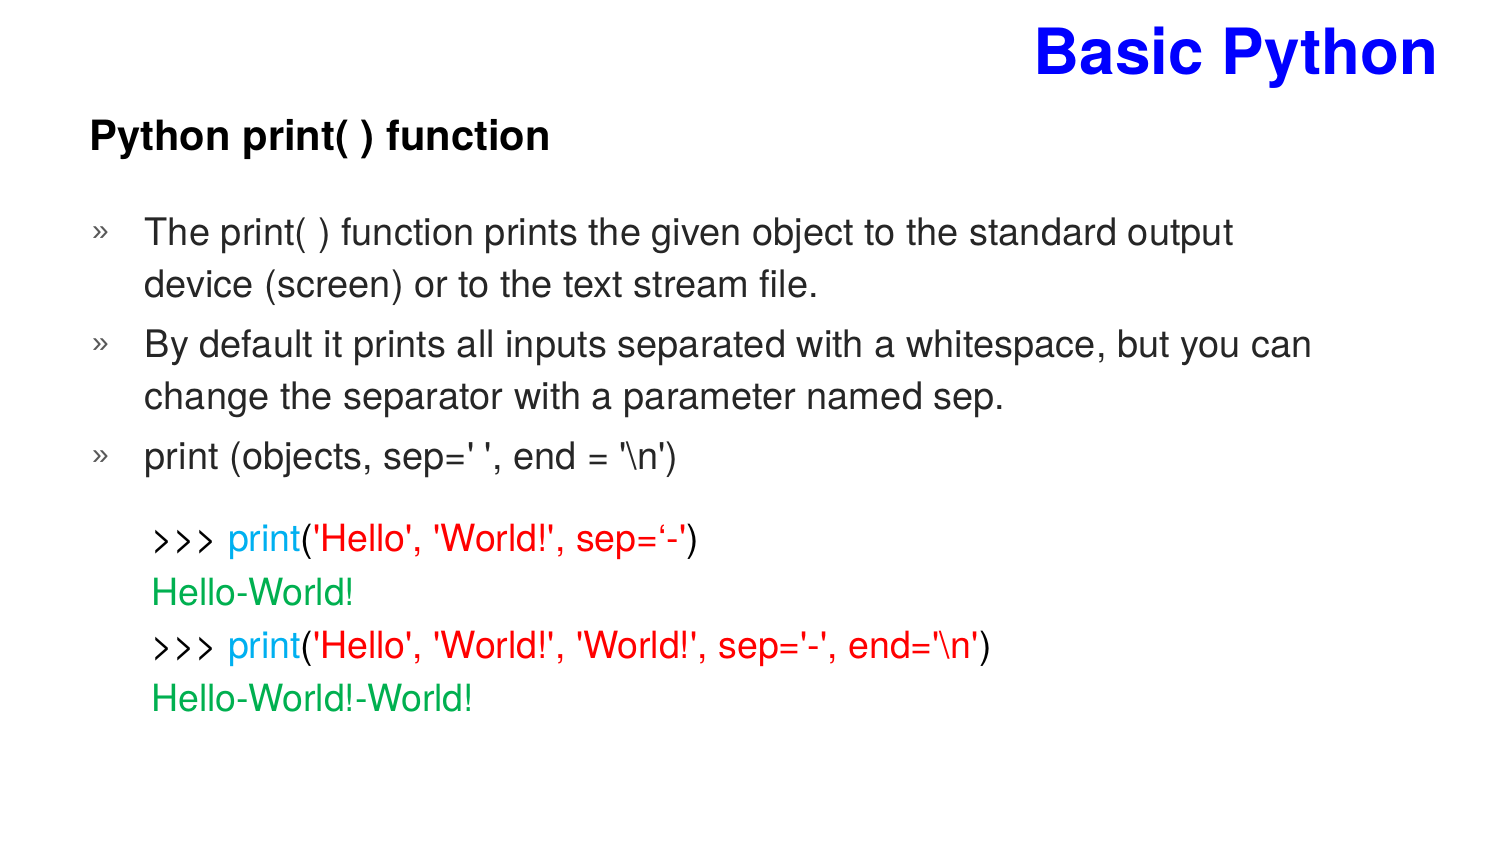

Basic Python

Python print( ) function
The print( ) function prints the given object to the standard output device (screen) or to the text stream file.
By default it prints all inputs separated with a whitespace, but you can change the separator with a parameter named sep.
print (objects, sep=' ', end = '\n')

>>> print('Hello', 'World!', sep=‘-')
Hello-World!
>>> print('Hello', 'World!', 'World!', sep='-', end='\n')
Hello-World!-World!